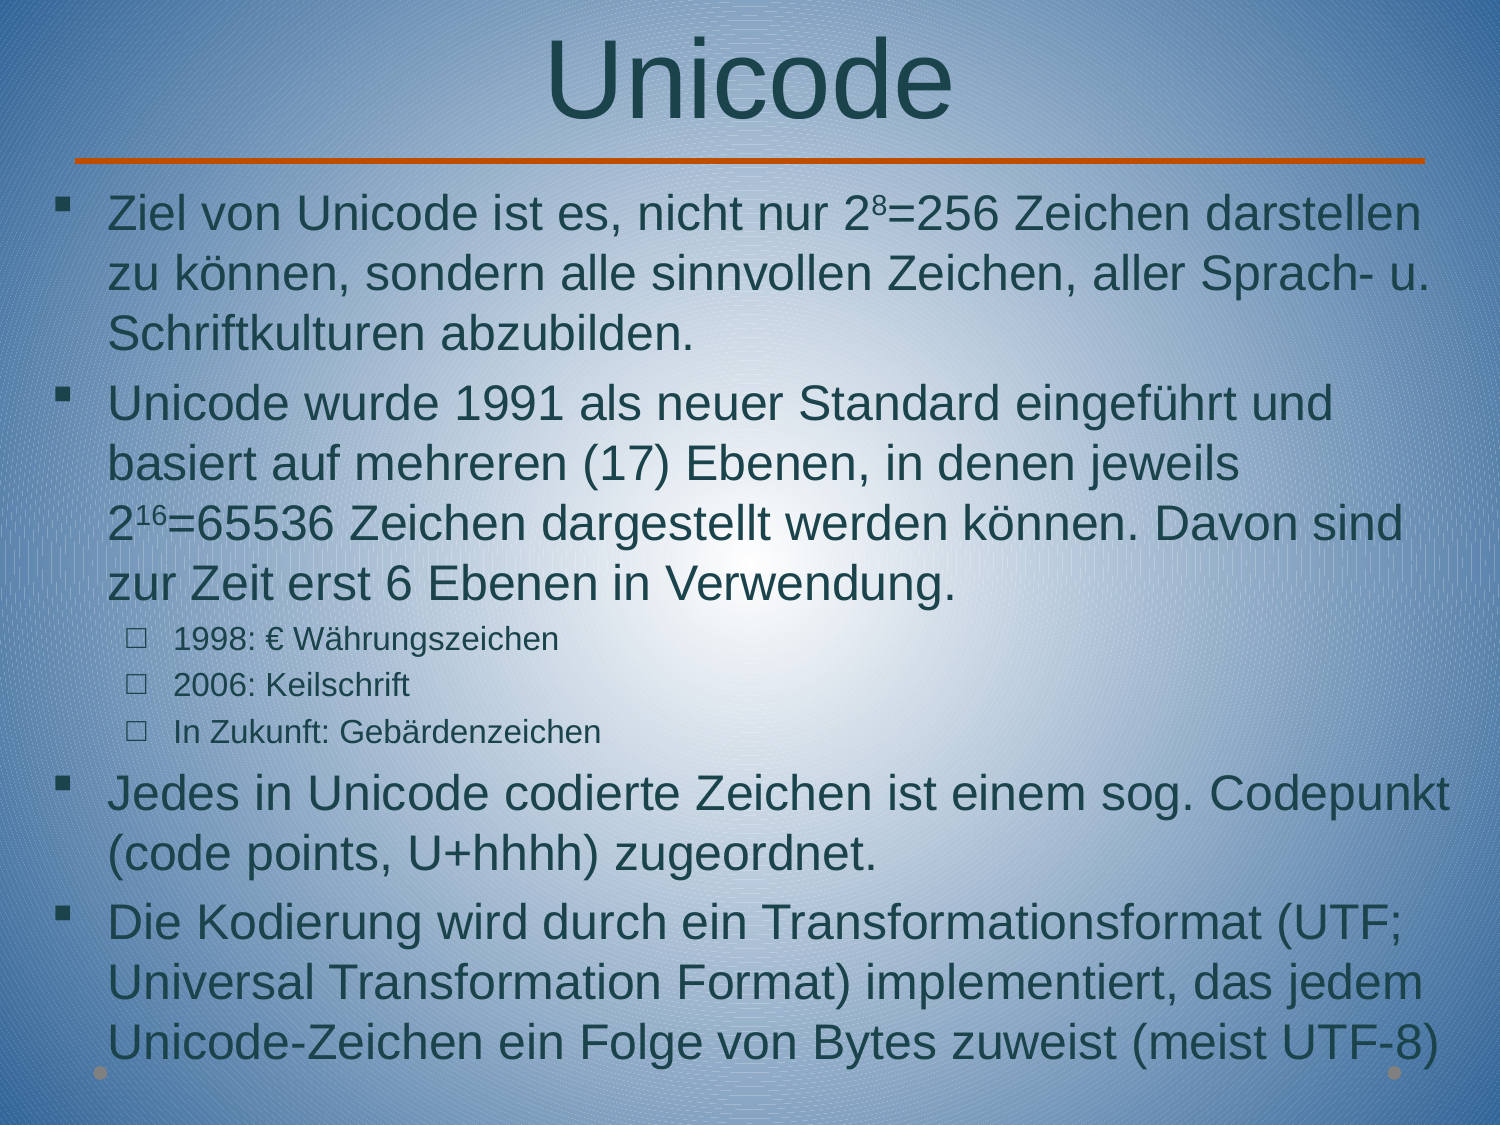

# Unicode
Ziel von Unicode ist es, nicht nur 28=256 Zeichen darstellen zu können, sondern alle sinnvollen Zeichen, aller Sprach- u. Schriftkulturen abzubilden.
Unicode wurde 1991 als neuer Standard eingeführt und basiert auf mehreren (17) Ebenen, in denen jeweils 216=65536 Zeichen dargestellt werden können. Davon sind zur Zeit erst 6 Ebenen in Verwendung.
1998: € Währungszeichen
2006: Keilschrift
In Zukunft: Gebärdenzeichen
Jedes in Unicode codierte Zeichen ist einem sog. Codepunkt (code points, U+hhhh) zugeordnet.
Die Kodierung wird durch ein Transformationsformat (UTF; Universal Transformation Format) implementiert, das jedem Unicode-Zeichen ein Folge von Bytes zuweist (meist UTF-8)